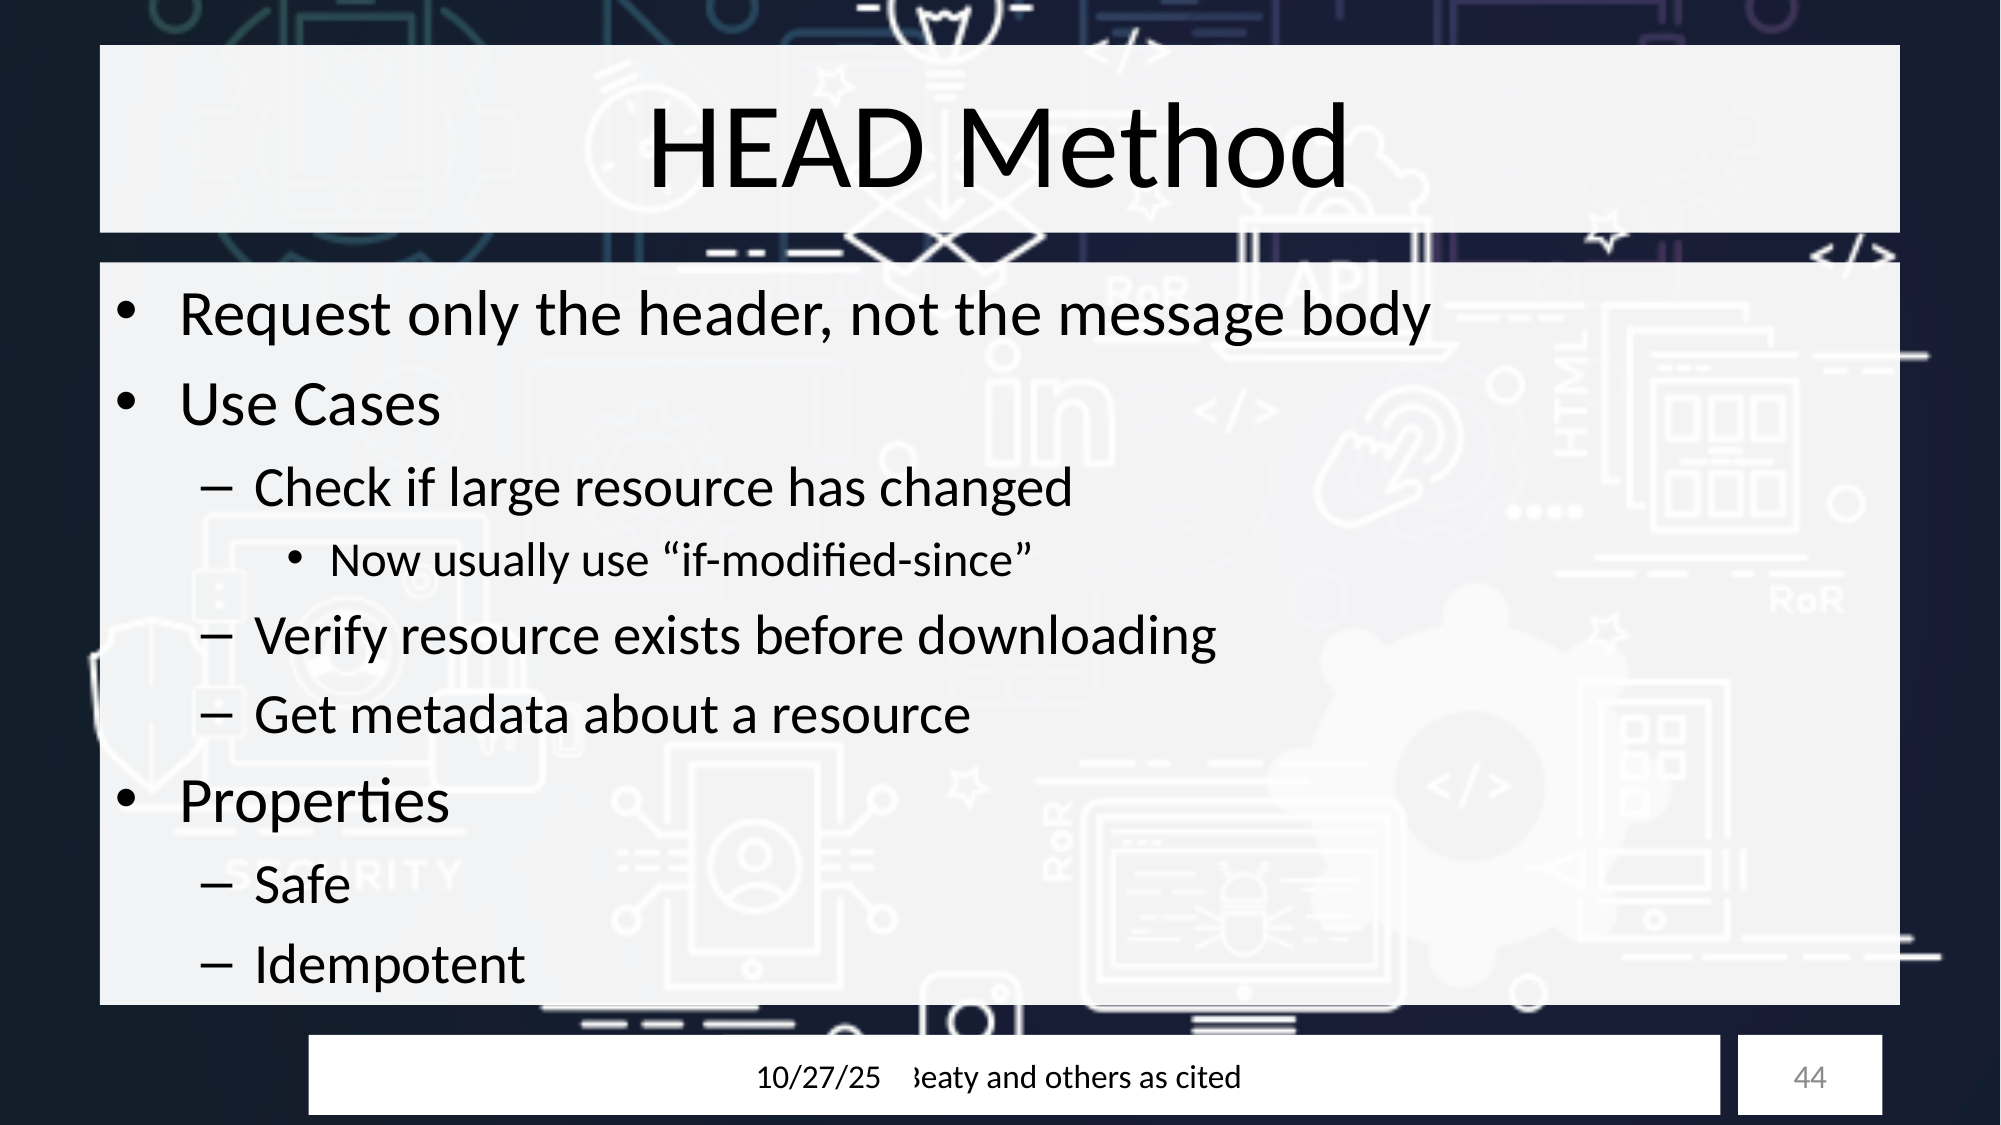

# HEAD Method
Request only the header, not the message body
Use Cases
Check if large resource has changed
Now usually use “if-modified-since”
Verify resource exists before downloading
Get metadata about a resource
Properties
Safe
Idempotent

© Steve Beaty and others as cited
44
10/27/25